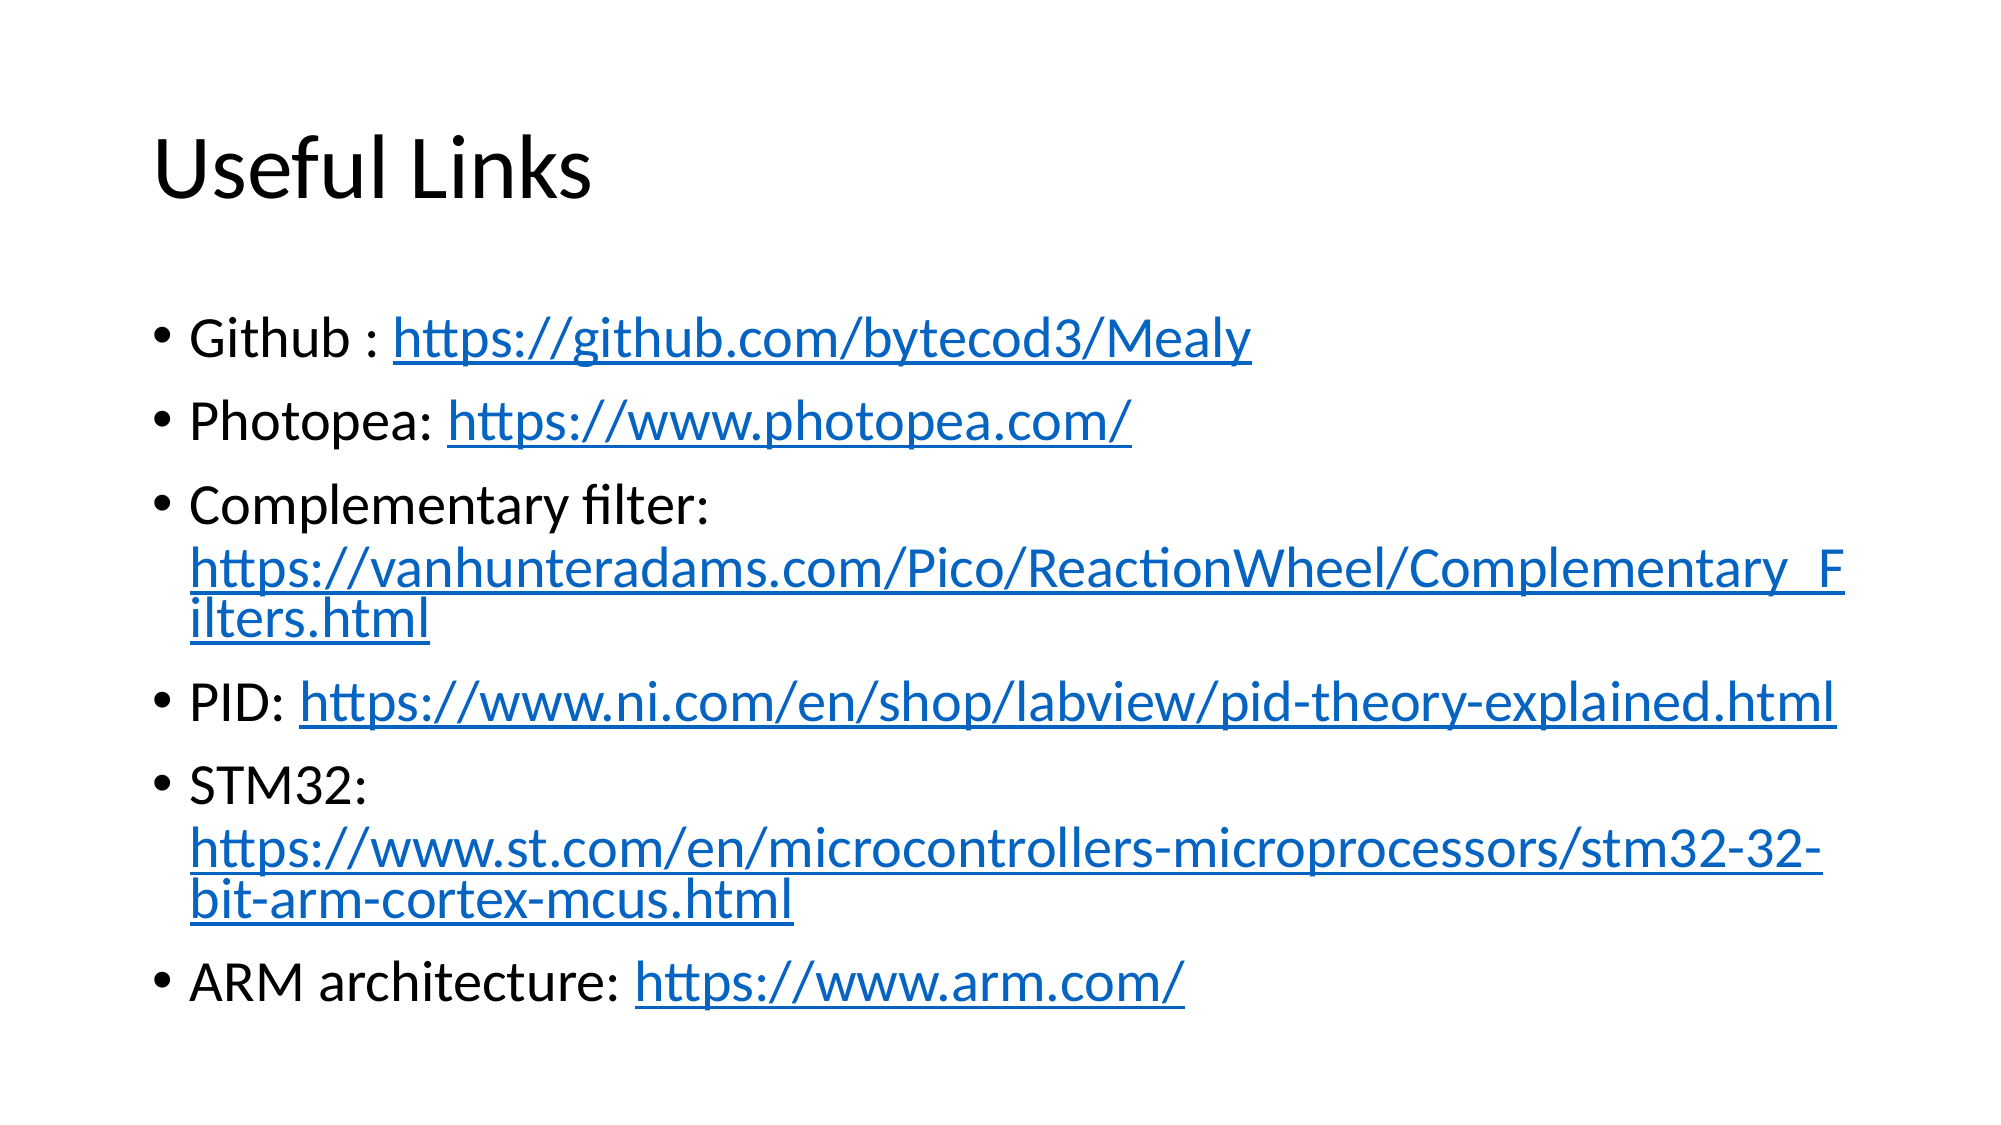

# Useful Links
Github : https://github.com/bytecod3/Mealy
Photopea: https://www.photopea.com/
Complementary filter: https://vanhunteradams.com/Pico/ReactionWheel/Complementary_Filters.html
PID: https://www.ni.com/en/shop/labview/pid-theory-explained.html
STM32: https://www.st.com/en/microcontrollers-microprocessors/stm32-32-bit-arm-cortex-mcus.html
ARM architecture: https://www.arm.com/